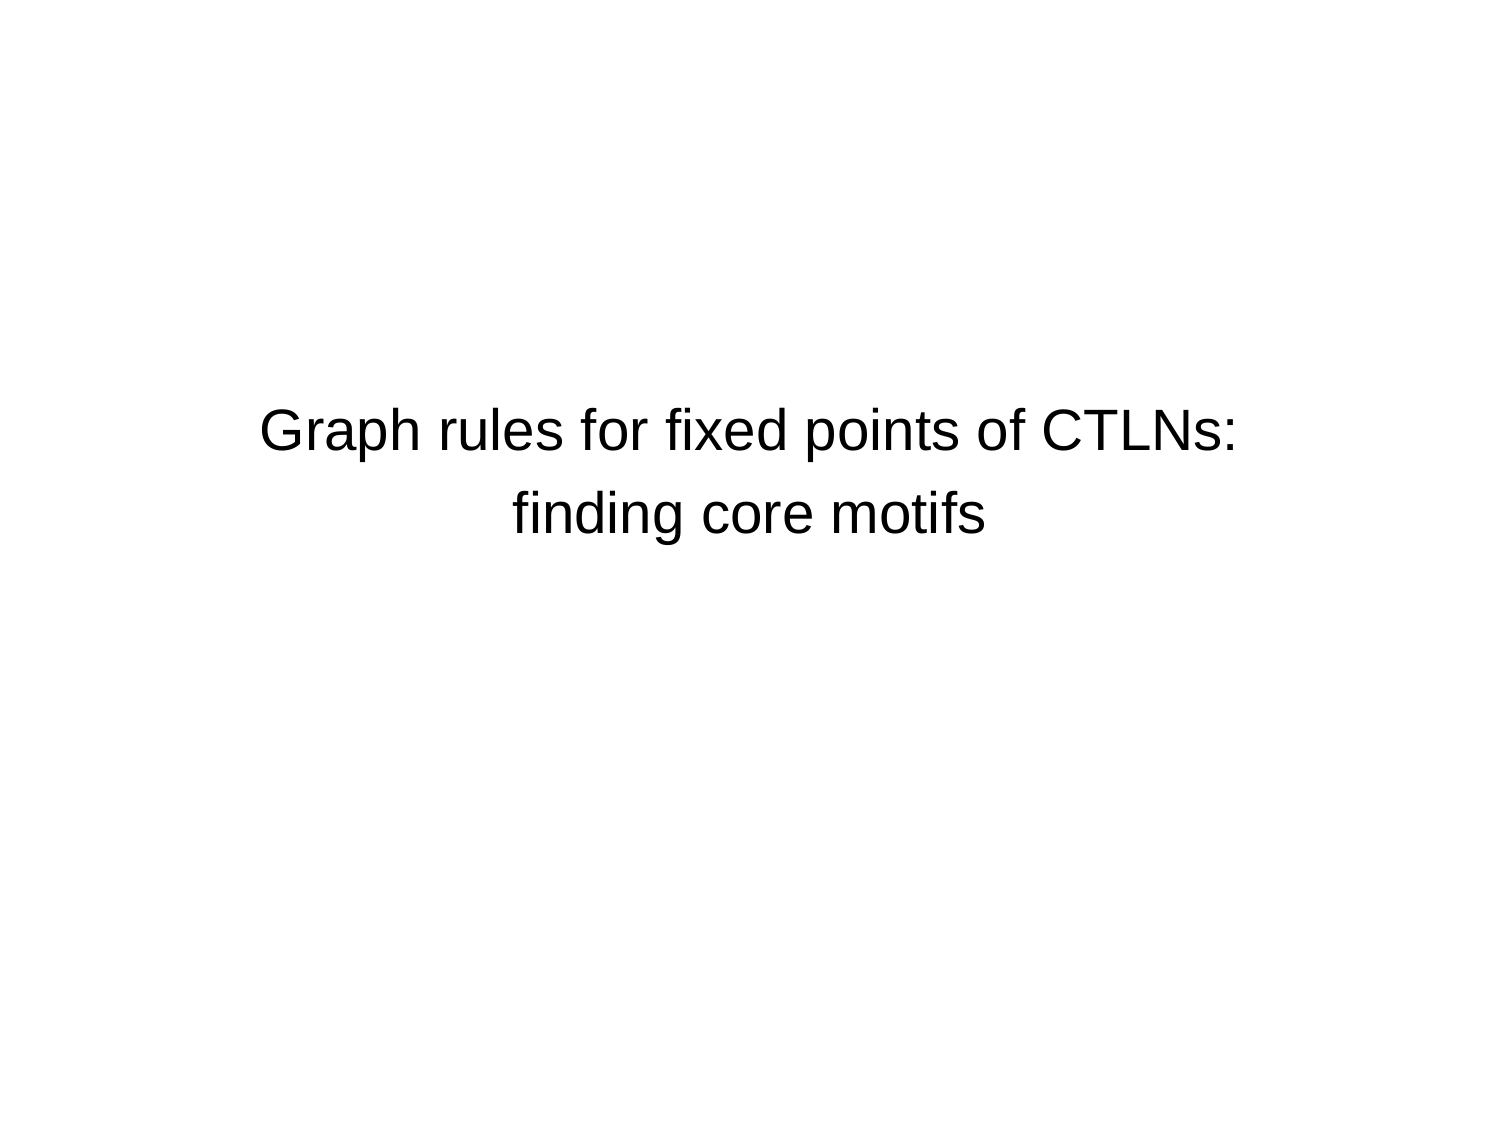

Graph rules for fixed points of CTLNs:
finding core motifs